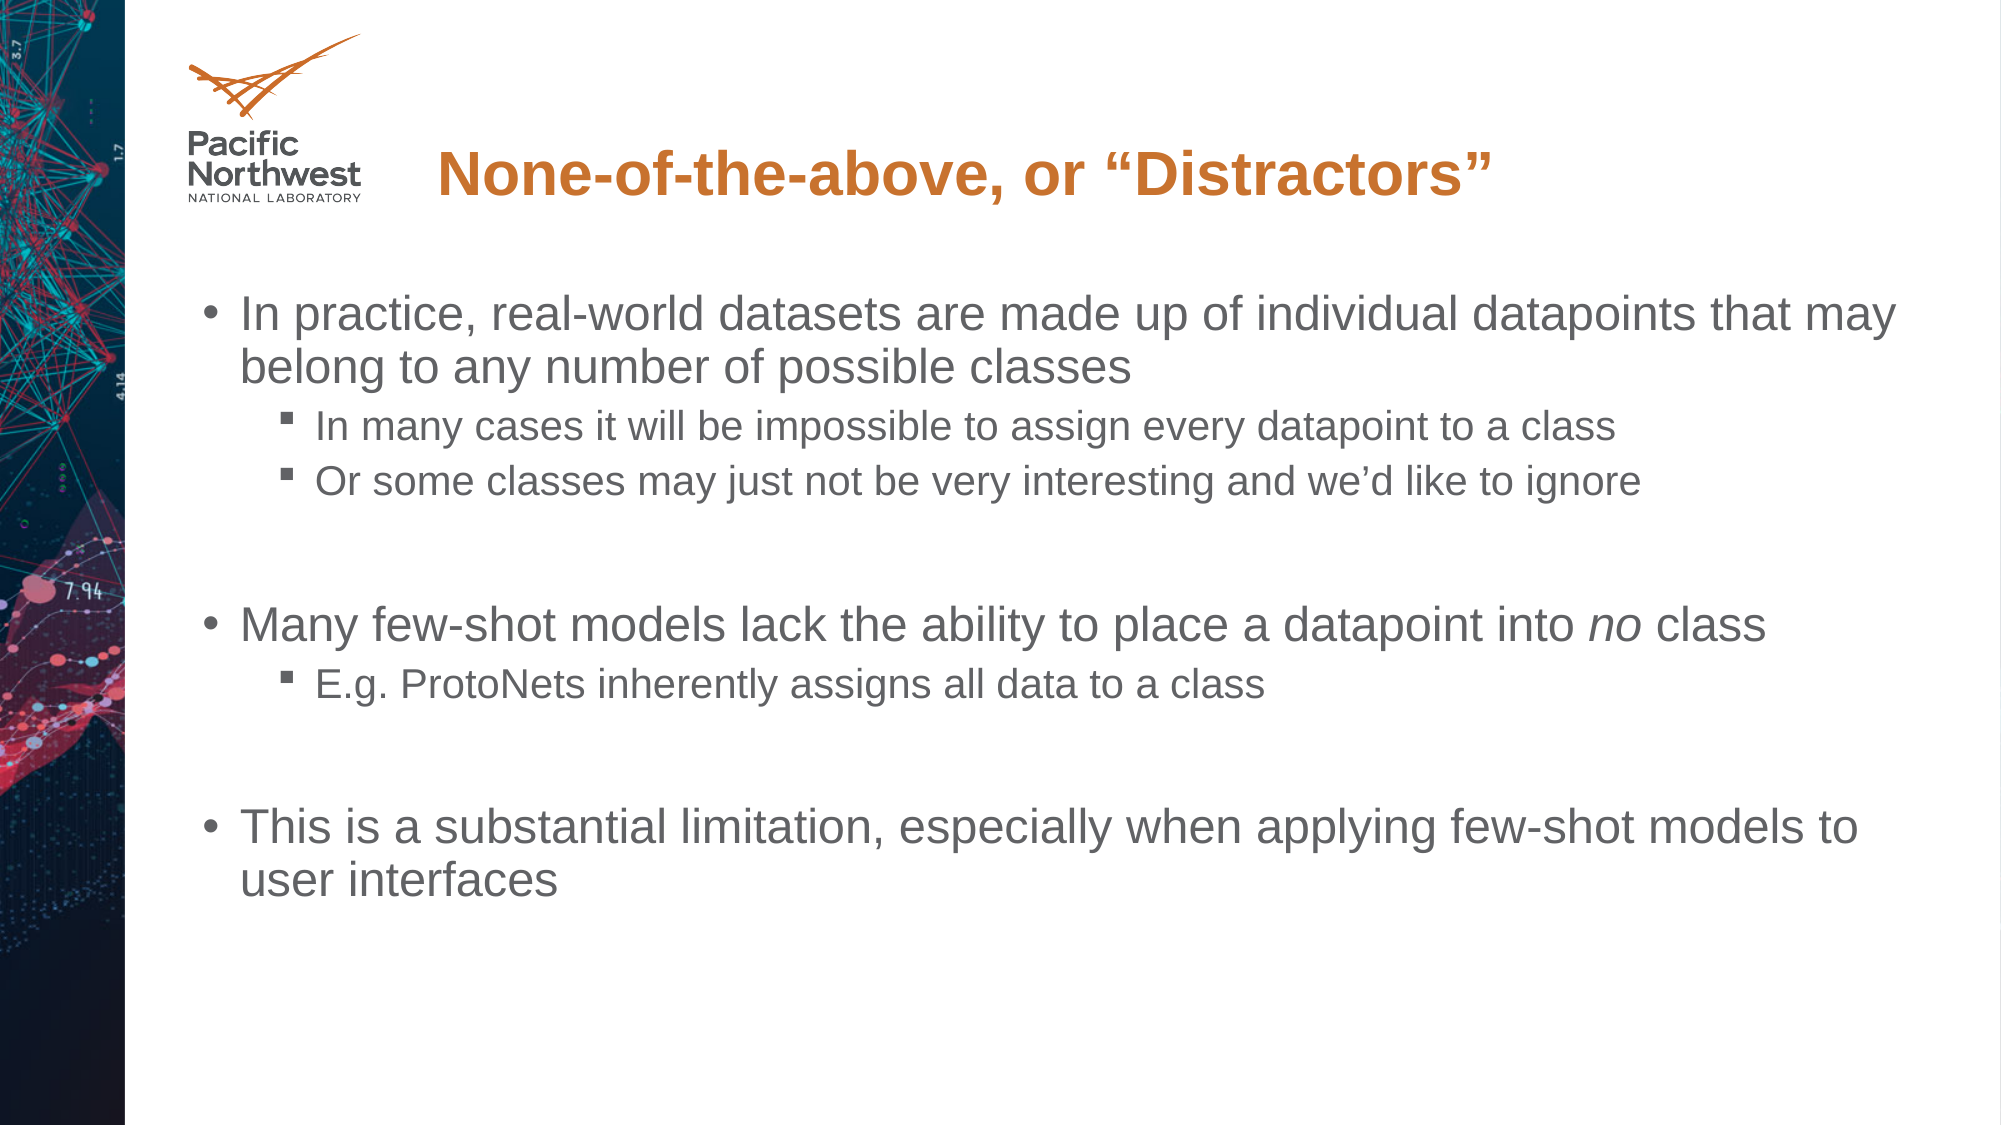

# None-of-the-above, or “Distractors”
In practice, real-world datasets are made up of individual datapoints that may belong to any number of possible classes
In many cases it will be impossible to assign every datapoint to a class
Or some classes may just not be very interesting and we’d like to ignore

Many few-shot models lack the ability to place a datapoint into no class
E.g. ProtoNets inherently assigns all data to a class

This is a substantial limitation, especially when applying few-shot models to user interfaces